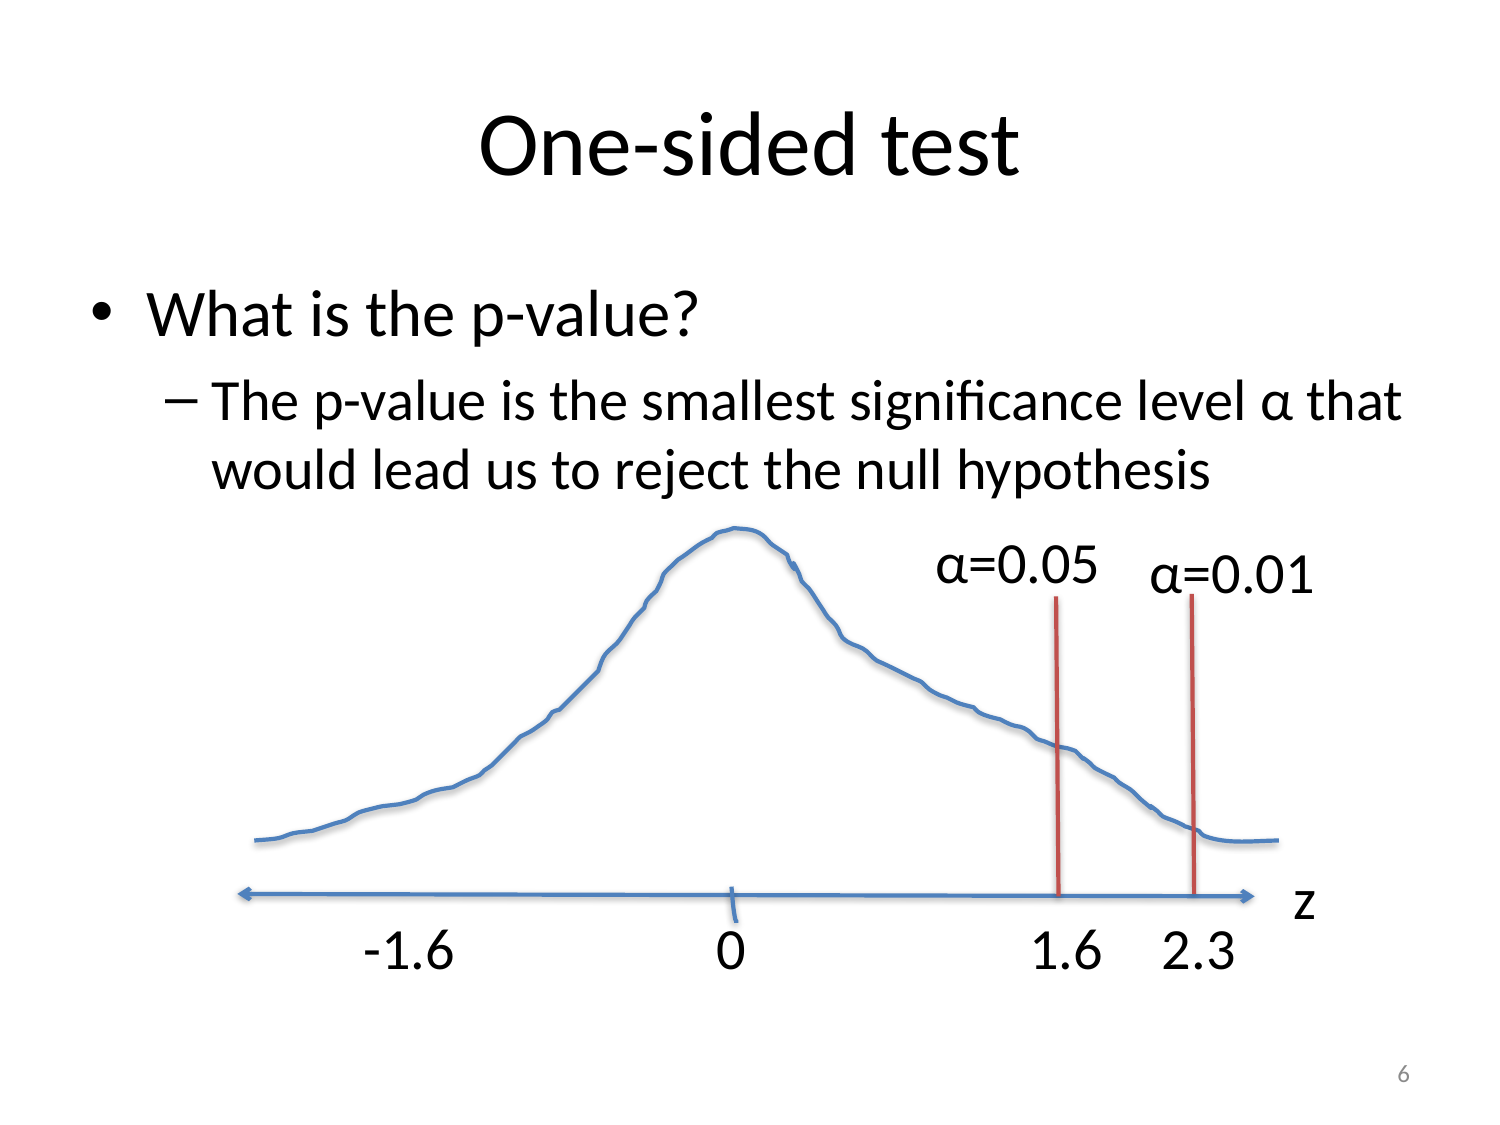

# One-sided test
What is the p-value?
The p-value is the smallest significance level α that would lead us to reject the null hypothesis
α=0.05

α=0.01
z

-1.6
0
1.6
2.3
6